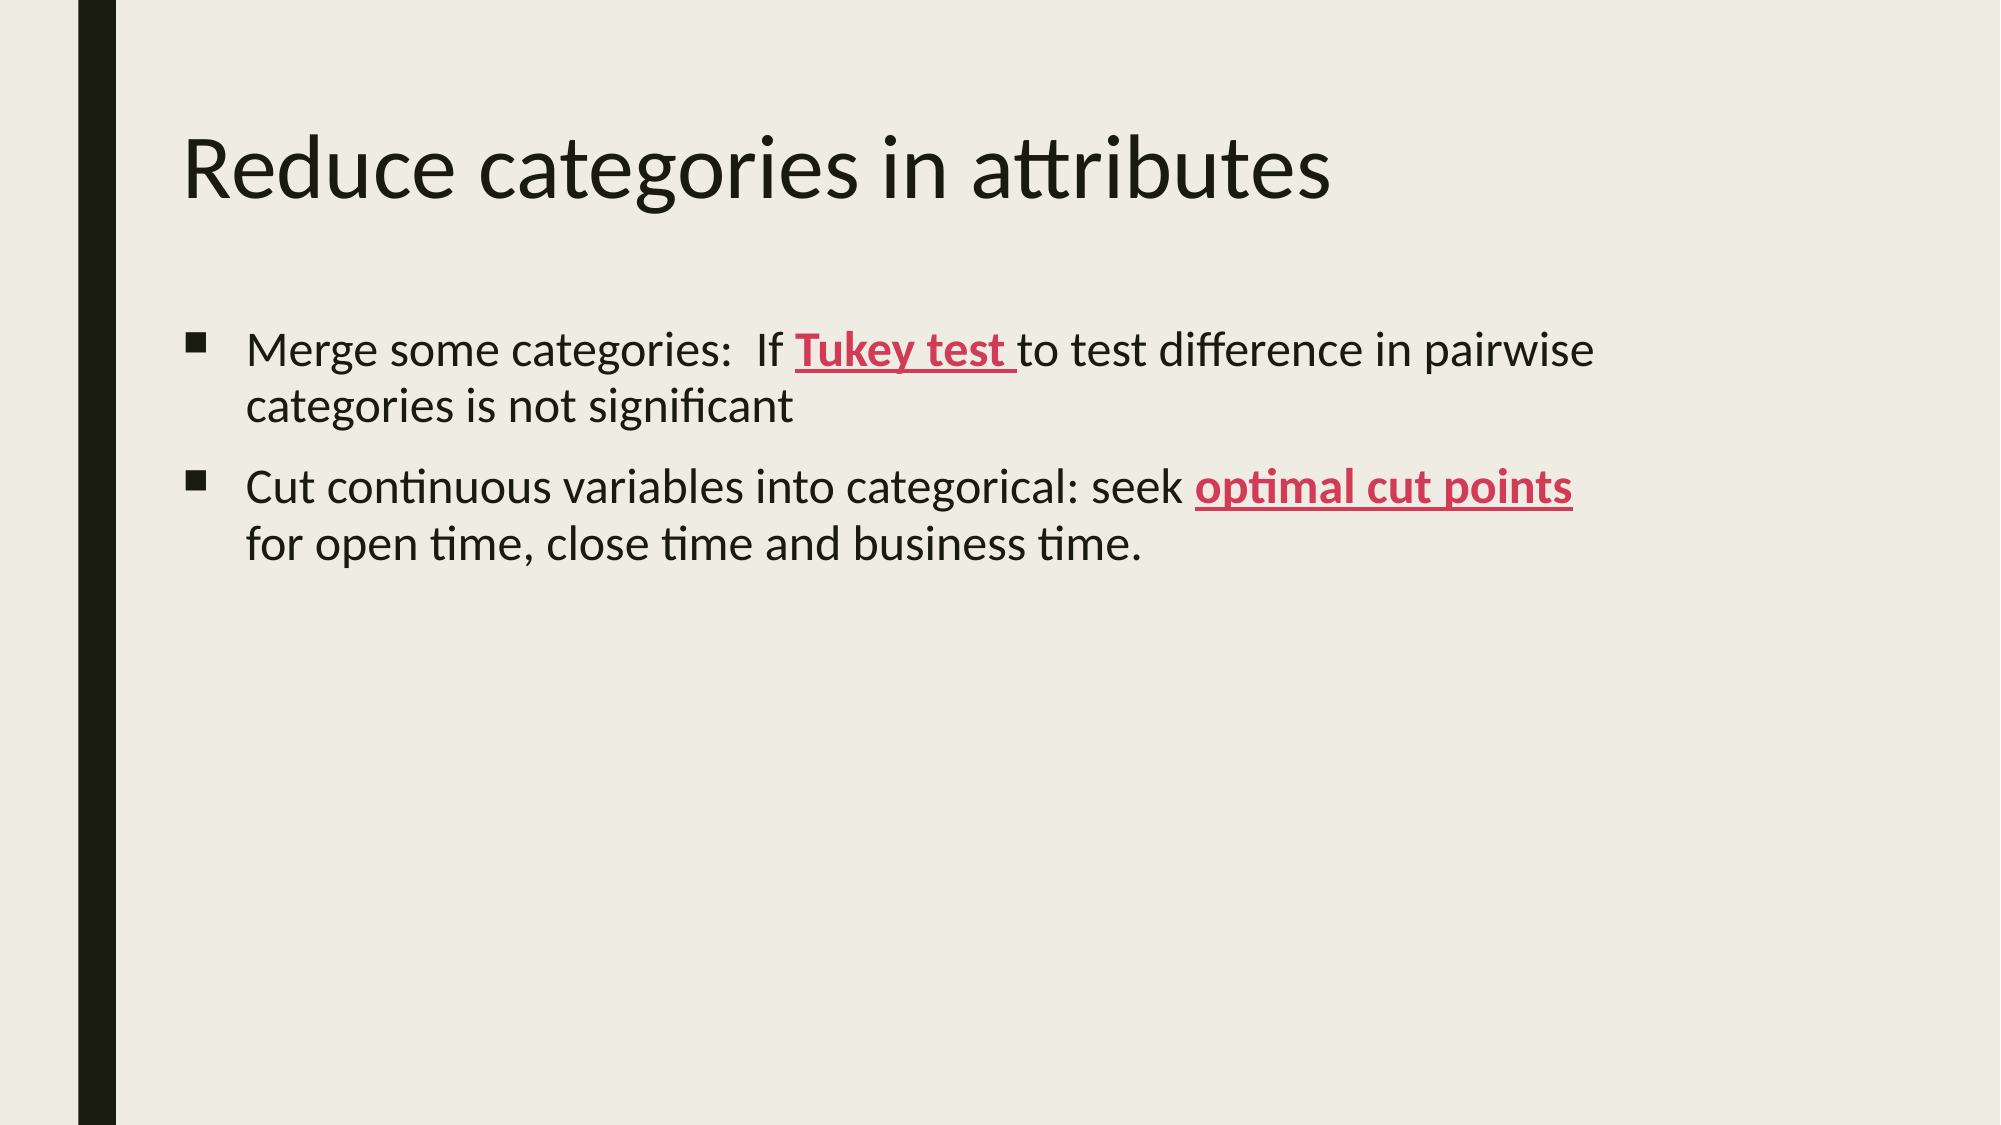

# Reduce categories in attributes
Merge some categories:  If Tukey test to test difference in pairwise categories is not significant
Cut continuous variables into categorical: seek optimal cut points for open time, close time and business time.